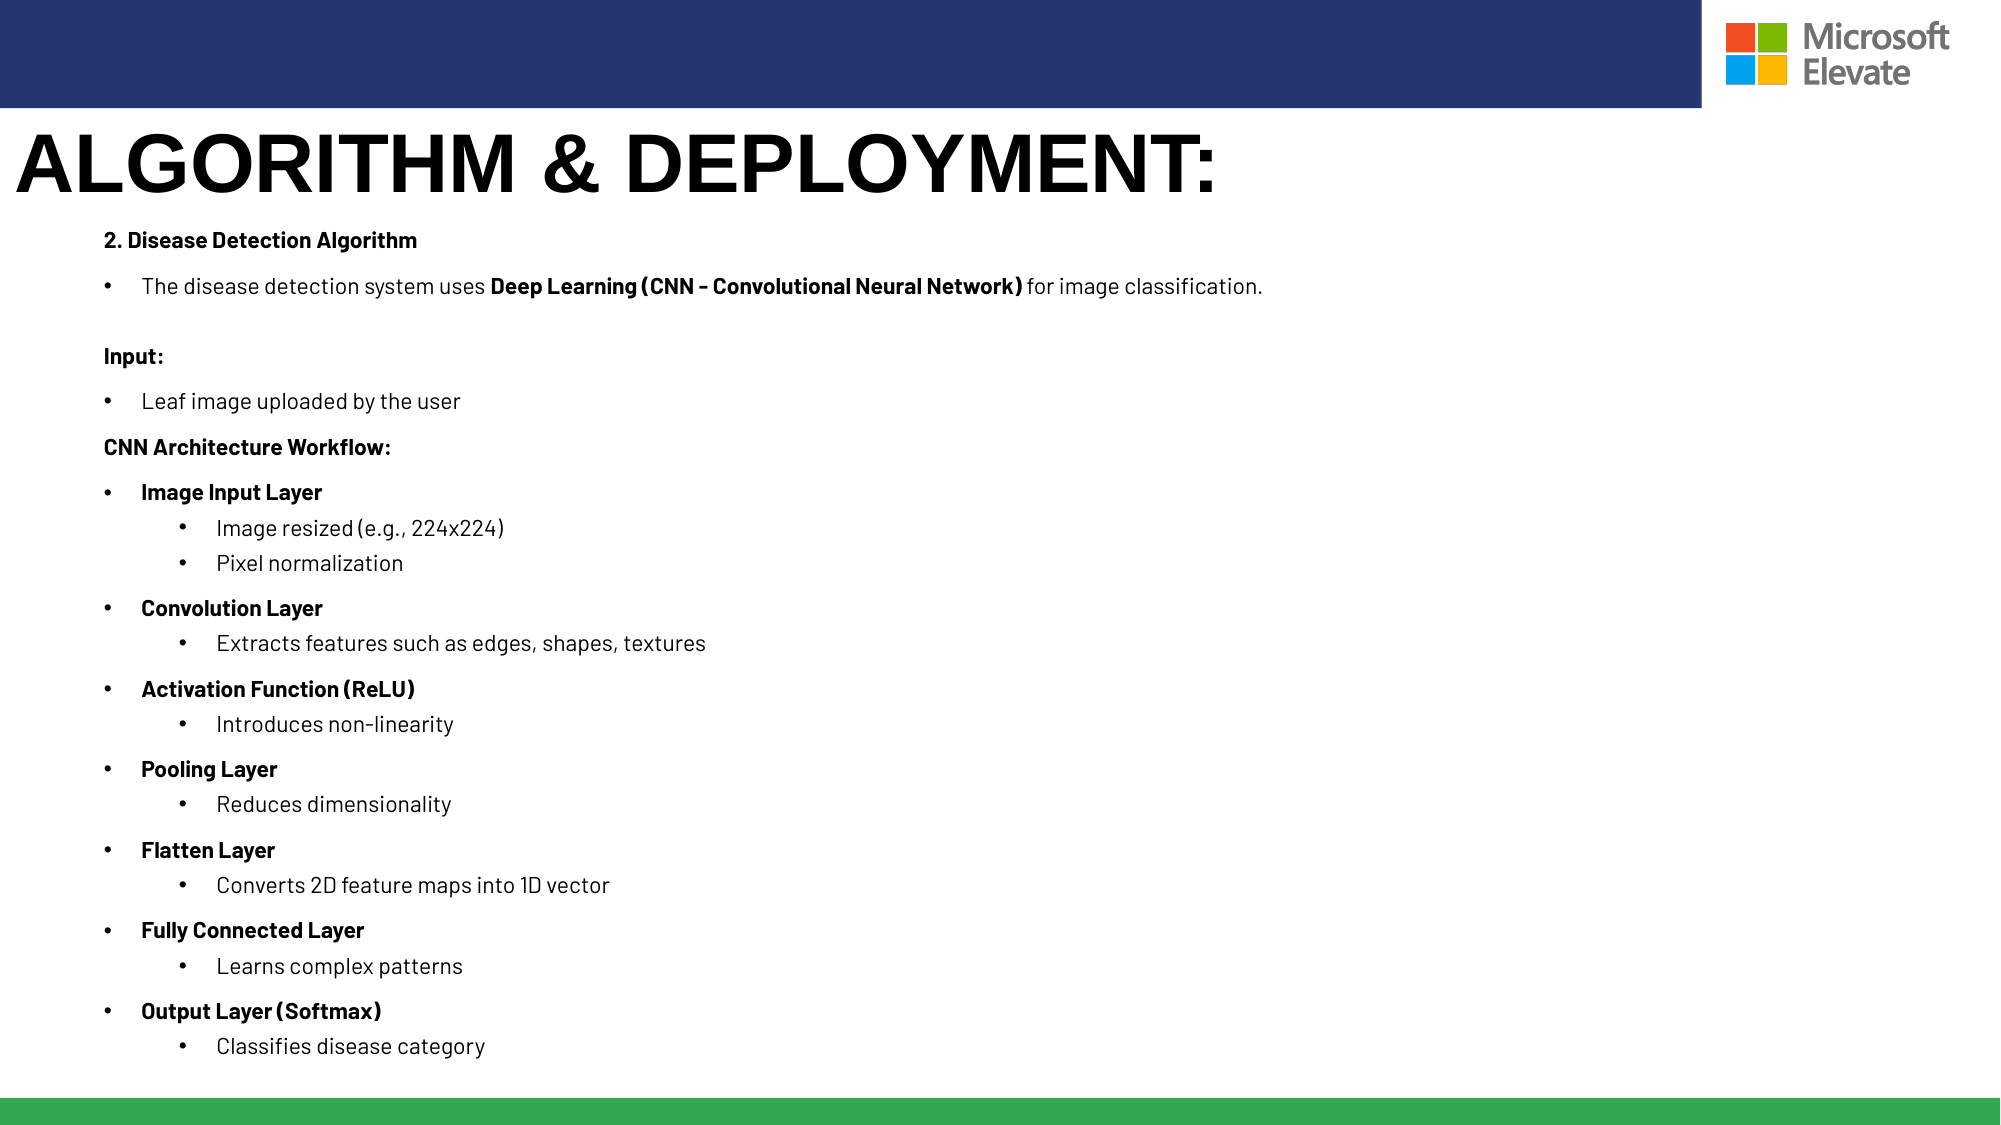

# Algorithm & Deployment:
2. Disease Detection Algorithm
The disease detection system uses Deep Learning (CNN - Convolutional Neural Network) for image classification.
Input:
Leaf image uploaded by the user
CNN Architecture Workflow:
Image Input Layer
Image resized (e.g., 224x224)
Pixel normalization
Convolution Layer
Extracts features such as edges, shapes, textures
Activation Function (ReLU)
Introduces non-linearity
Pooling Layer
Reduces dimensionality
Flatten Layer
Converts 2D feature maps into 1D vector
Fully Connected Layer
Learns complex patterns
Output Layer (Softmax)
Classifies disease category